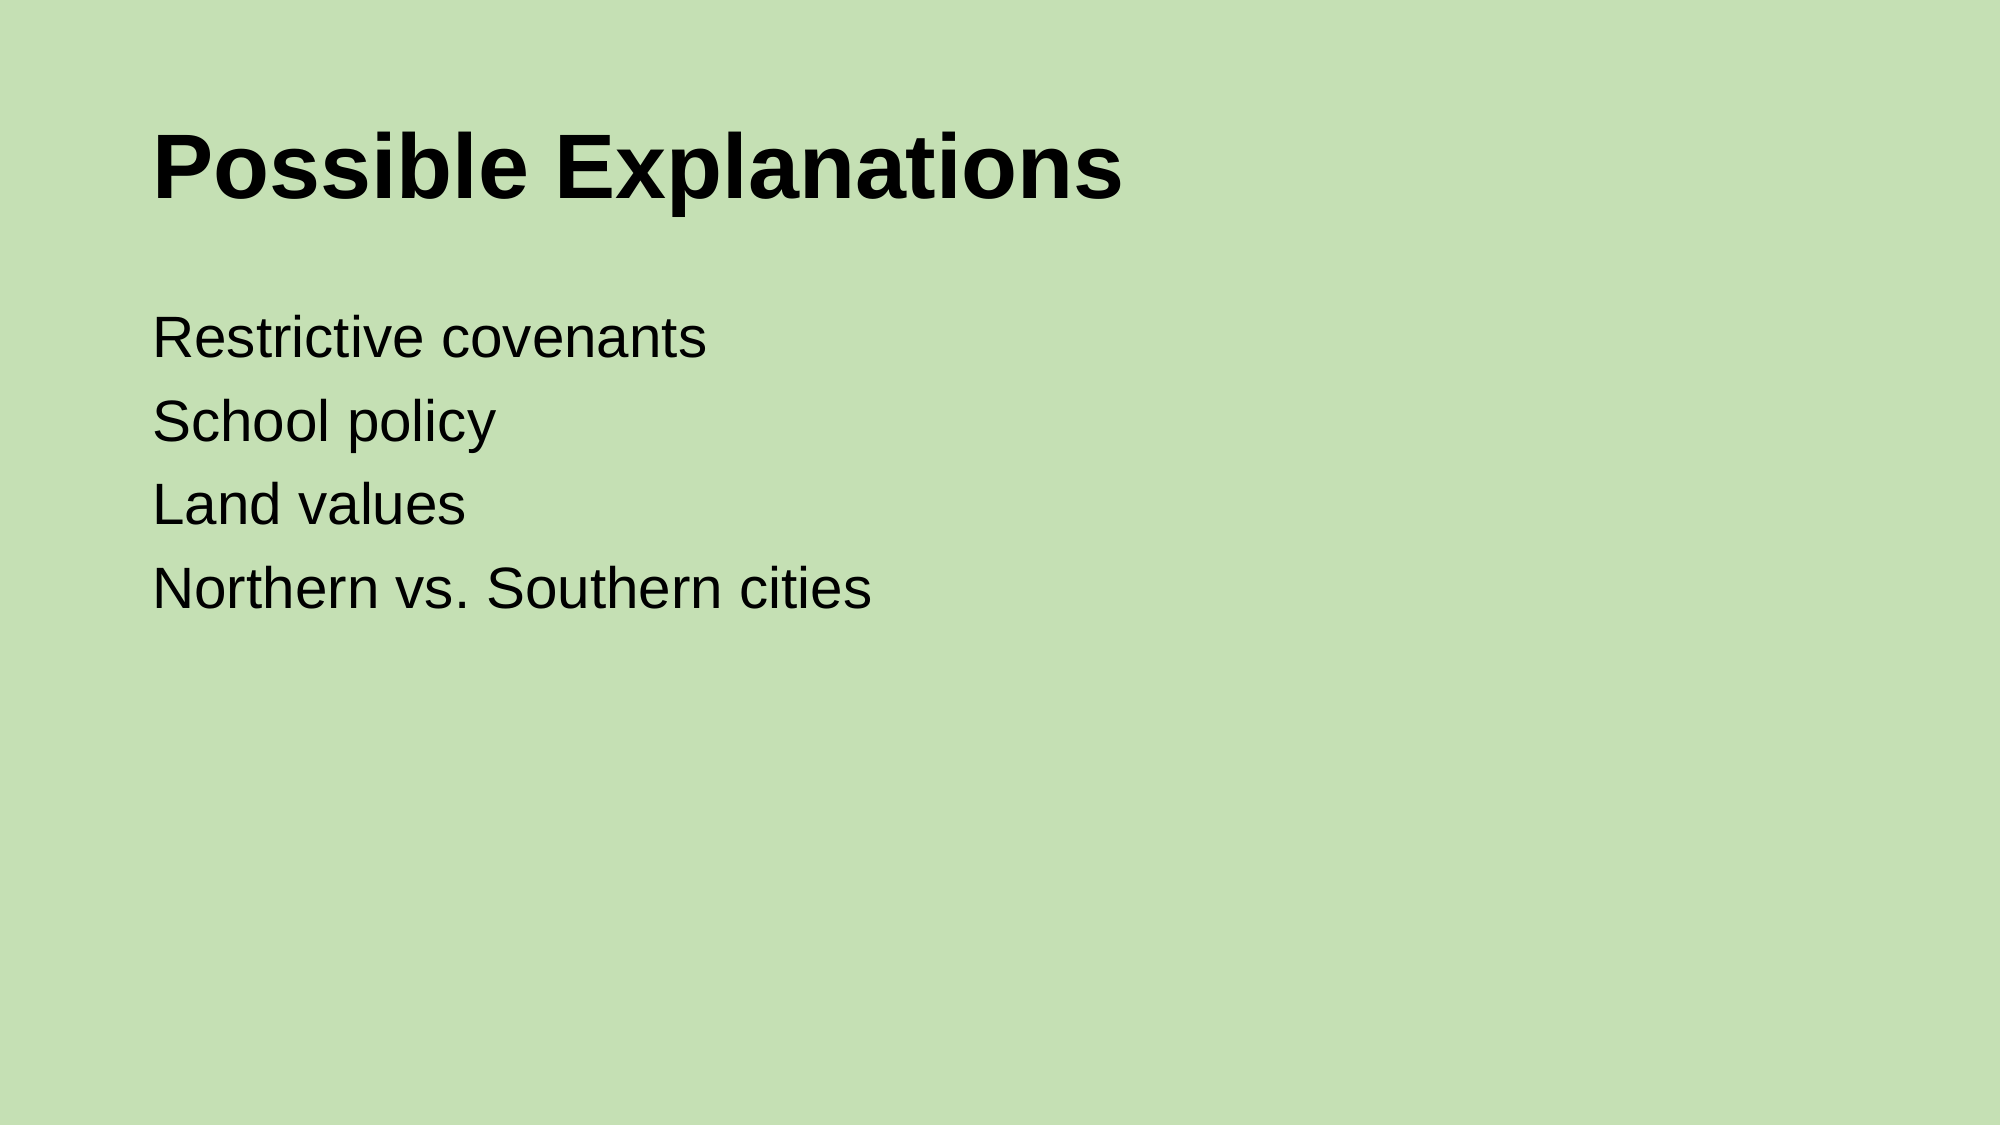

# Possible Explanations
Restrictive covenants
School policy
Land values
Northern vs. Southern cities